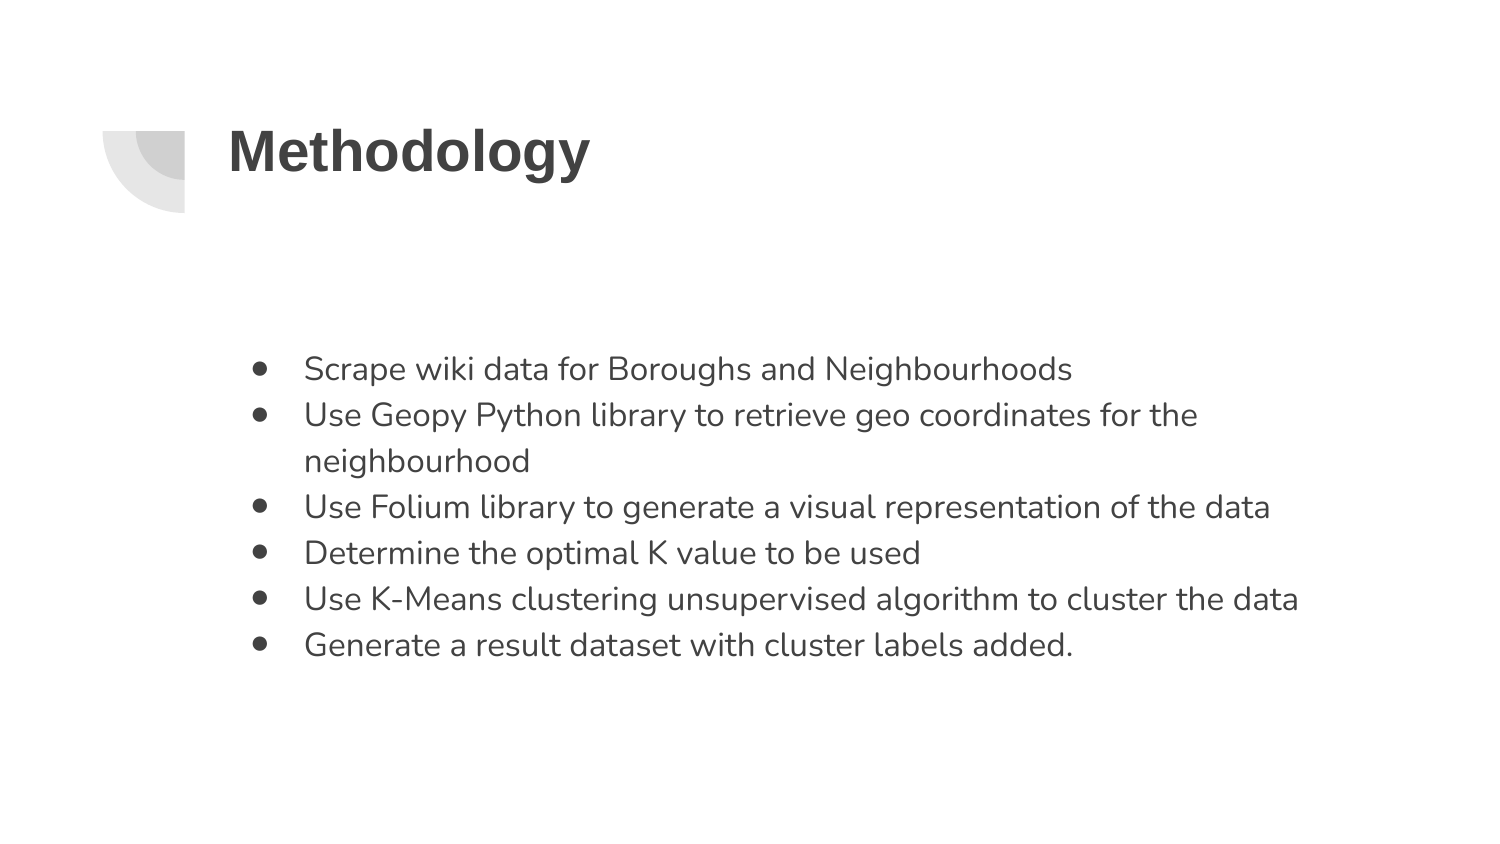

# Methodology
Scrape wiki data for Boroughs and Neighbourhoods
Use Geopy Python library to retrieve geo coordinates for the neighbourhood
Use Folium library to generate a visual representation of the data
Determine the optimal K value to be used
Use K-Means clustering unsupervised algorithm to cluster the data
Generate a result dataset with cluster labels added.